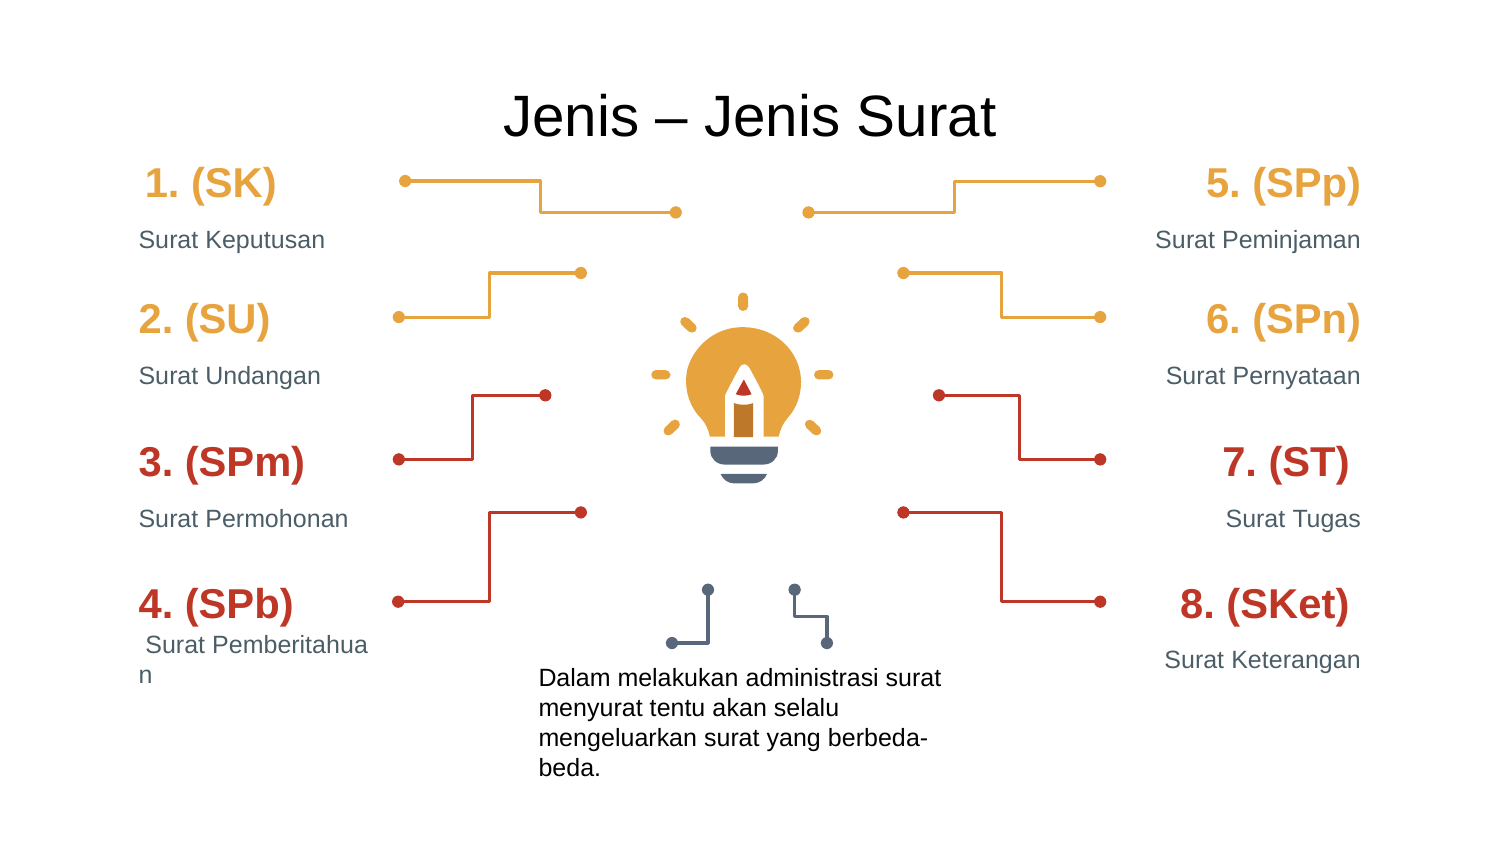

# Jenis – Jenis Surat
1. (SK)
Surat Keputusan
5. (SPp)
Surat Peminjaman
2. (SU)
Surat Undangan
6. (SPn)
Surat Pernyataan

3. (SPm)
Surat Permohonan
7. (ST)
Surat Tugas
4. (SPb)
 Surat Pemberitahuan
8. (SKet)
Surat Keterangan
Dalam melakukan administrasi surat menyurat tentu akan selalu mengeluarkan surat yang berbeda-beda.